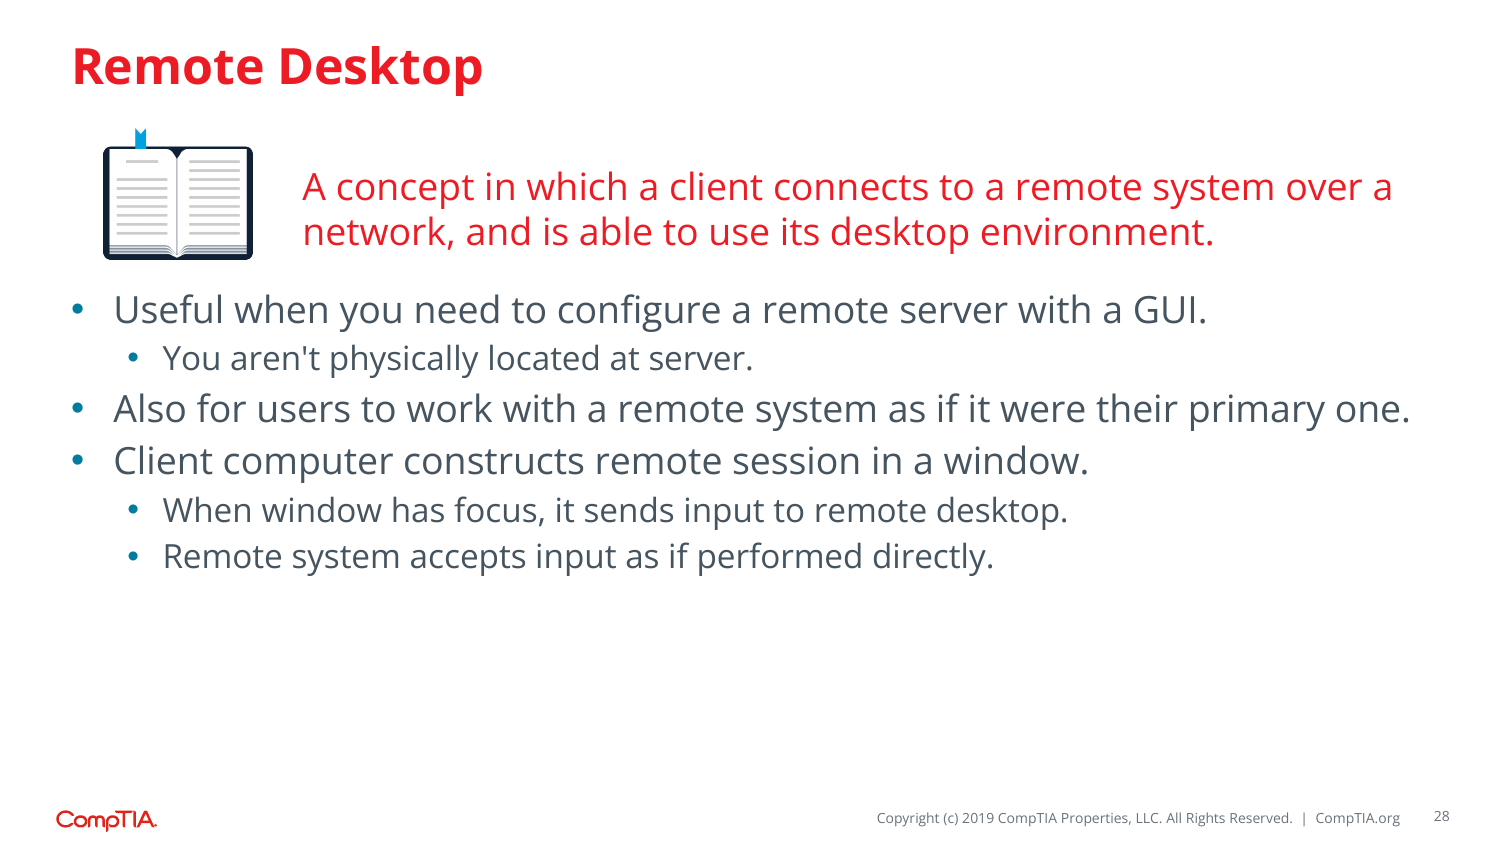

# Remote Desktop
A concept in which a client connects to a remote system over a network, and is able to use its desktop environment.
Useful when you need to configure a remote server with a GUI.
You aren't physically located at server.
Also for users to work with a remote system as if it were their primary one.
Client computer constructs remote session in a window.
When window has focus, it sends input to remote desktop.
Remote system accepts input as if performed directly.
28